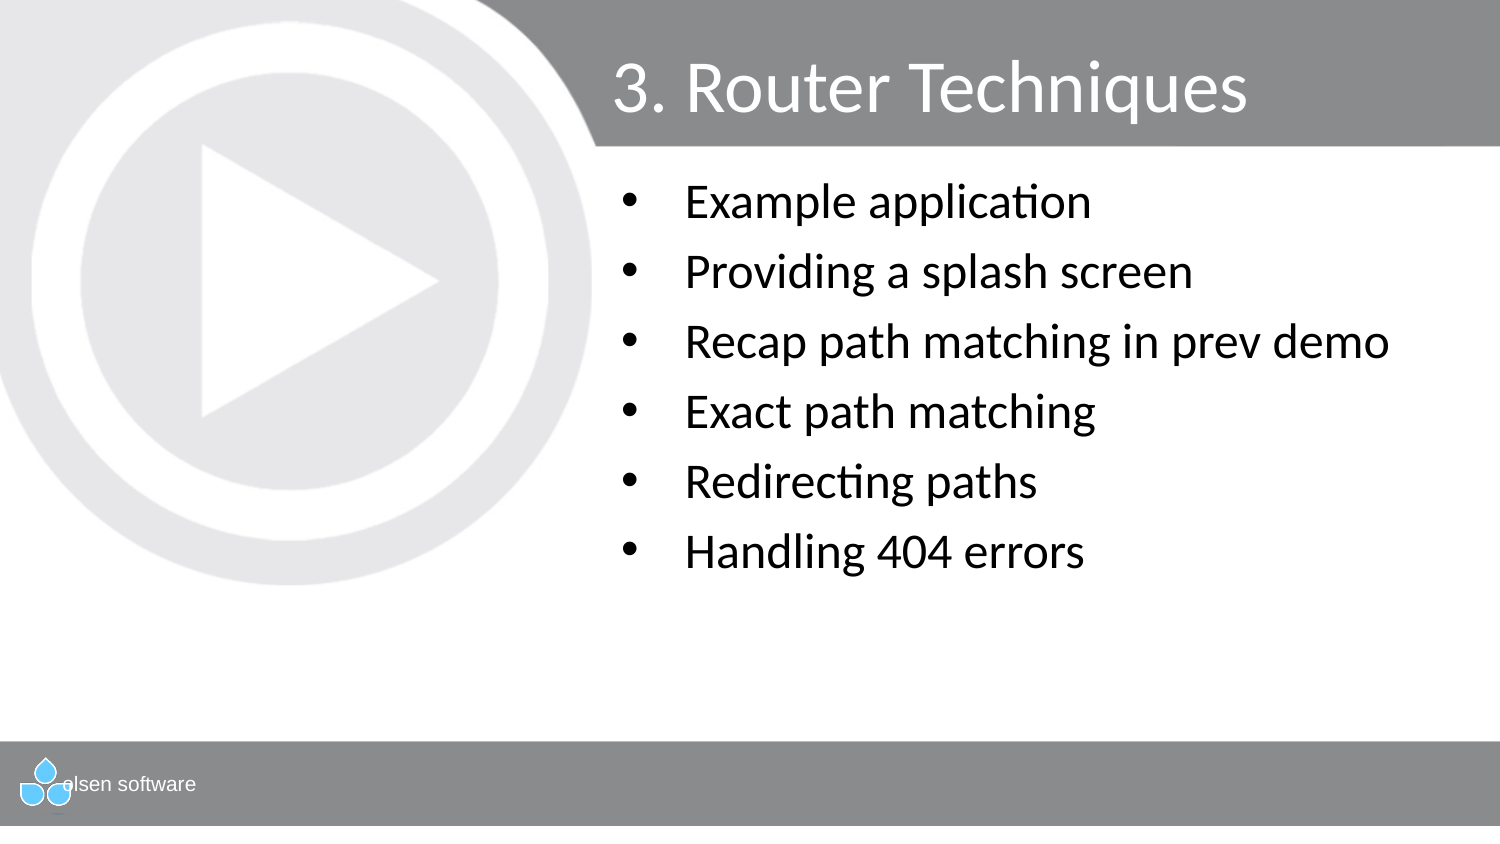

# 3. Router Techniques
Example application
Providing a splash screen
Recap path matching in prev demo
Exact path matching
Redirecting paths
Handling 404 errors